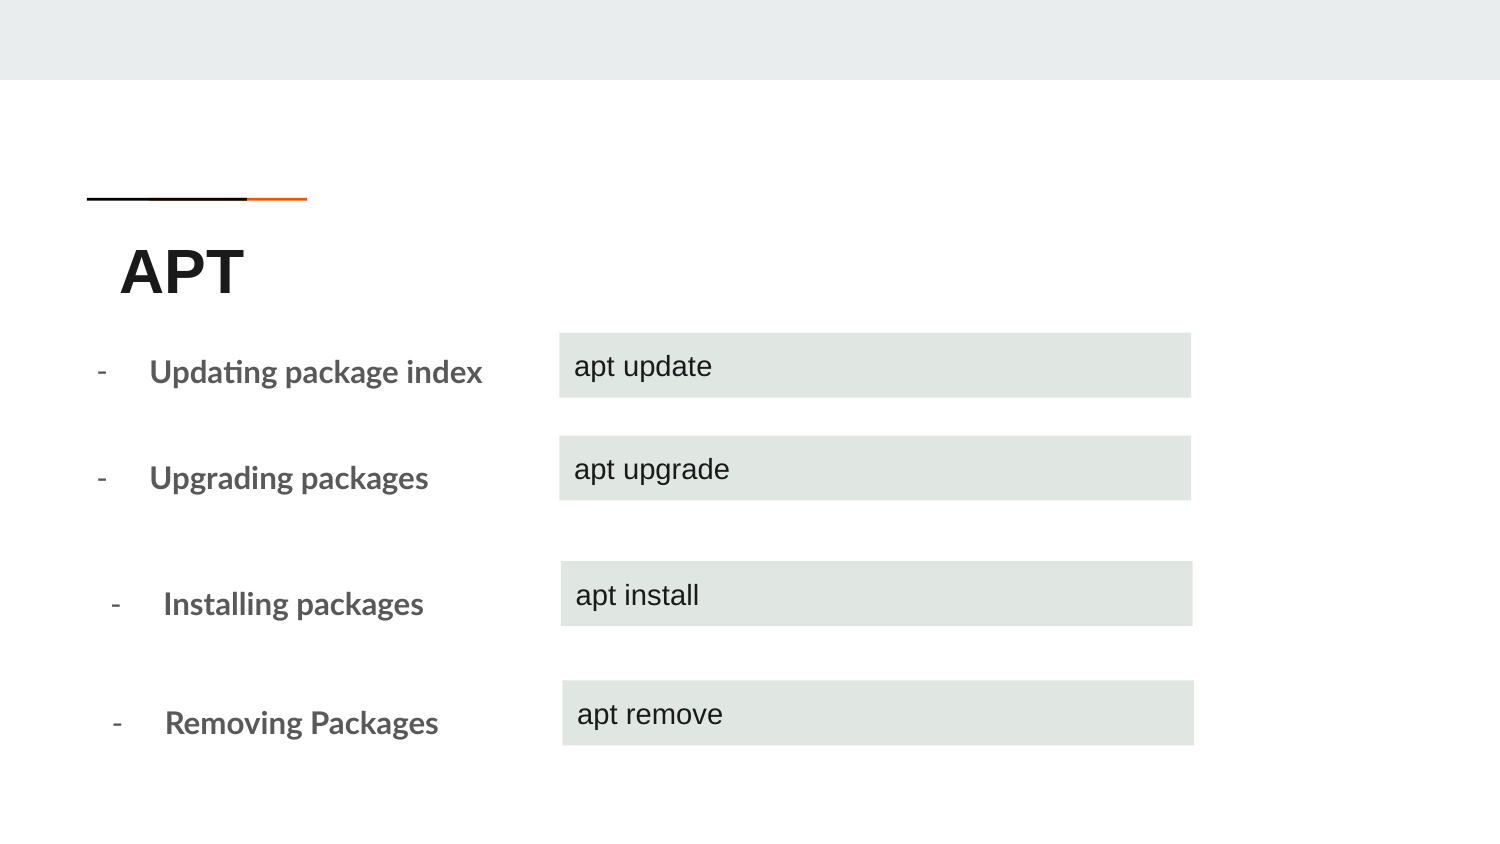

# APT

Updating package index
apt update
apt upgrade
Upgrading packages
apt install
Installing packages
apt remove
Removing Packages